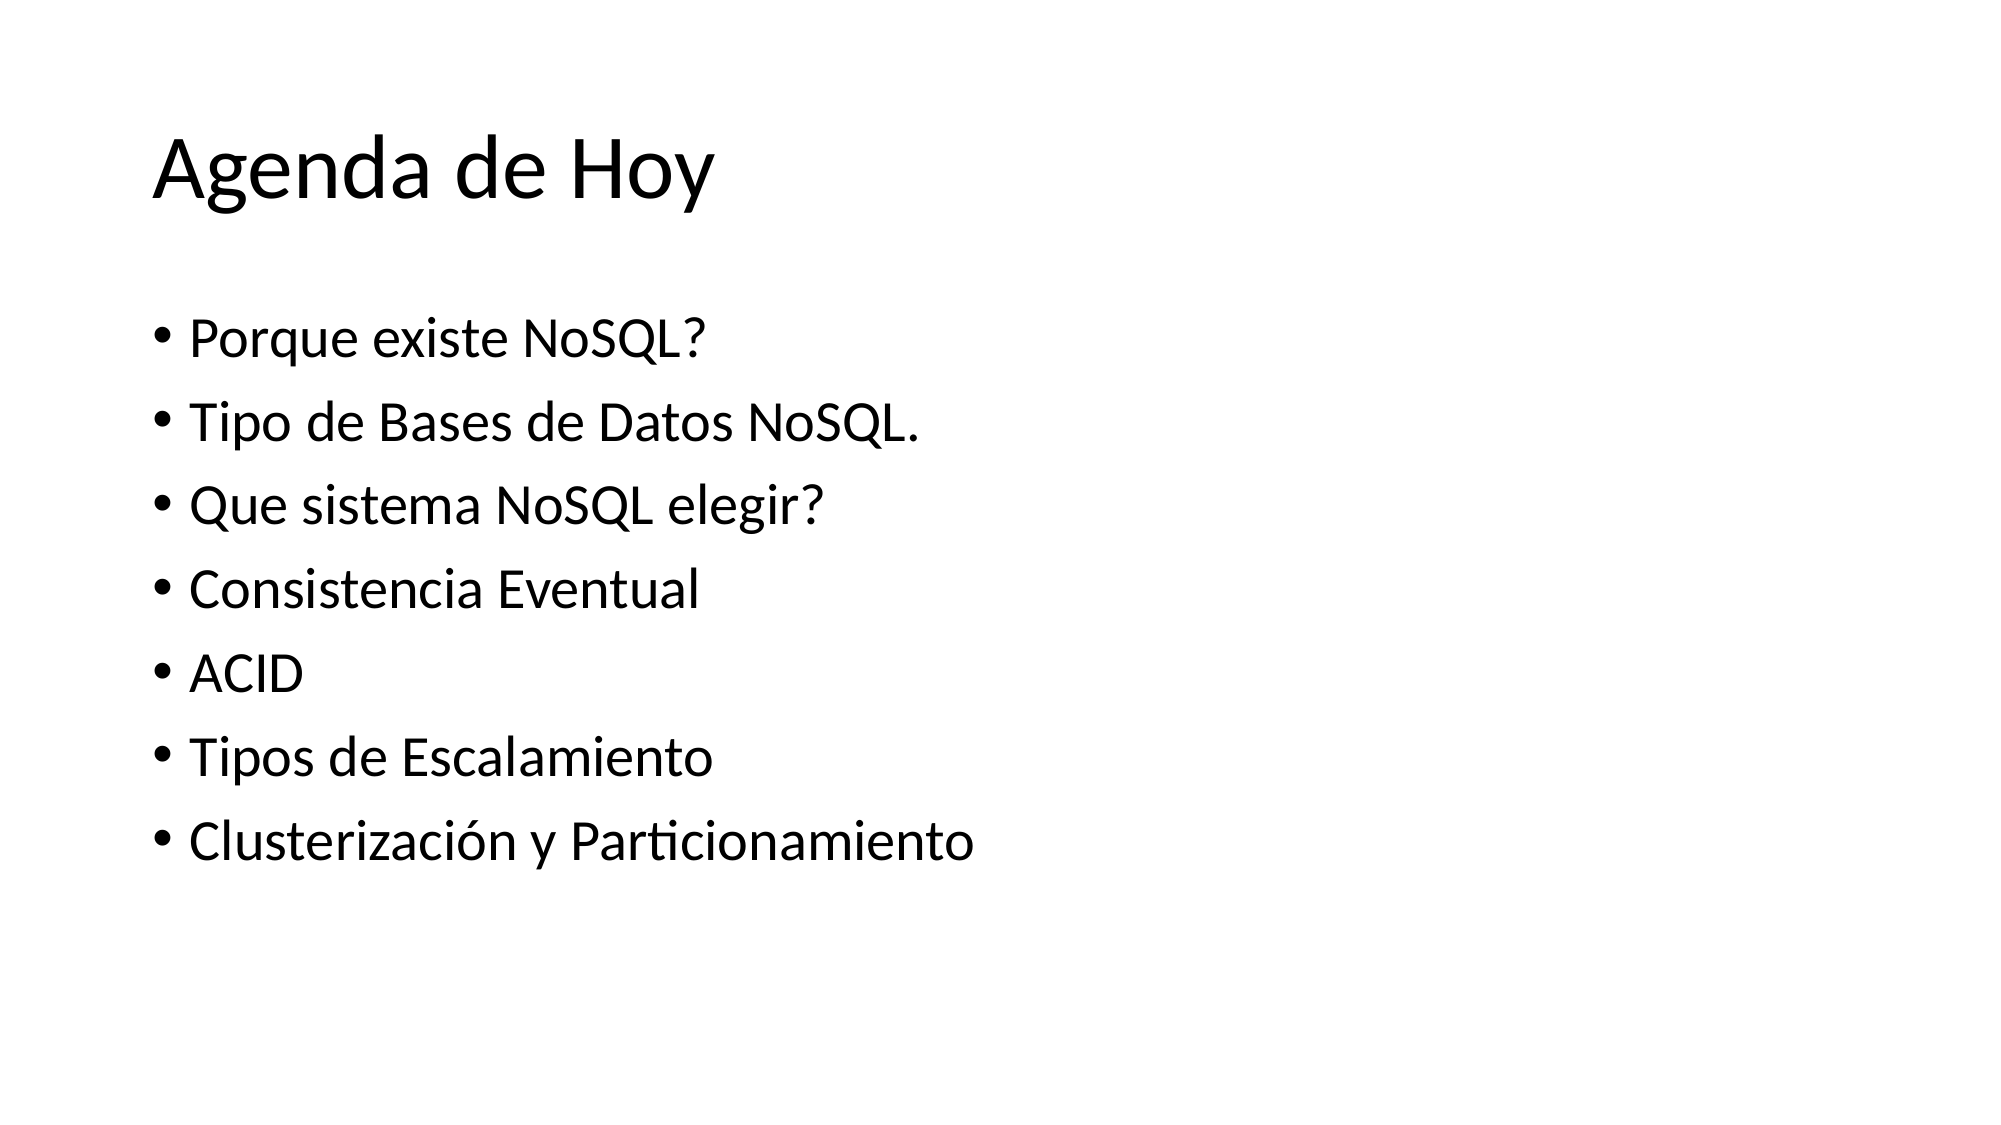

# Agenda de Hoy
Porque existe NoSQL?
Tipo de Bases de Datos NoSQL.
Que sistema NoSQL elegir?
Consistencia Eventual
ACID
Tipos de Escalamiento
Clusterización y Particionamiento